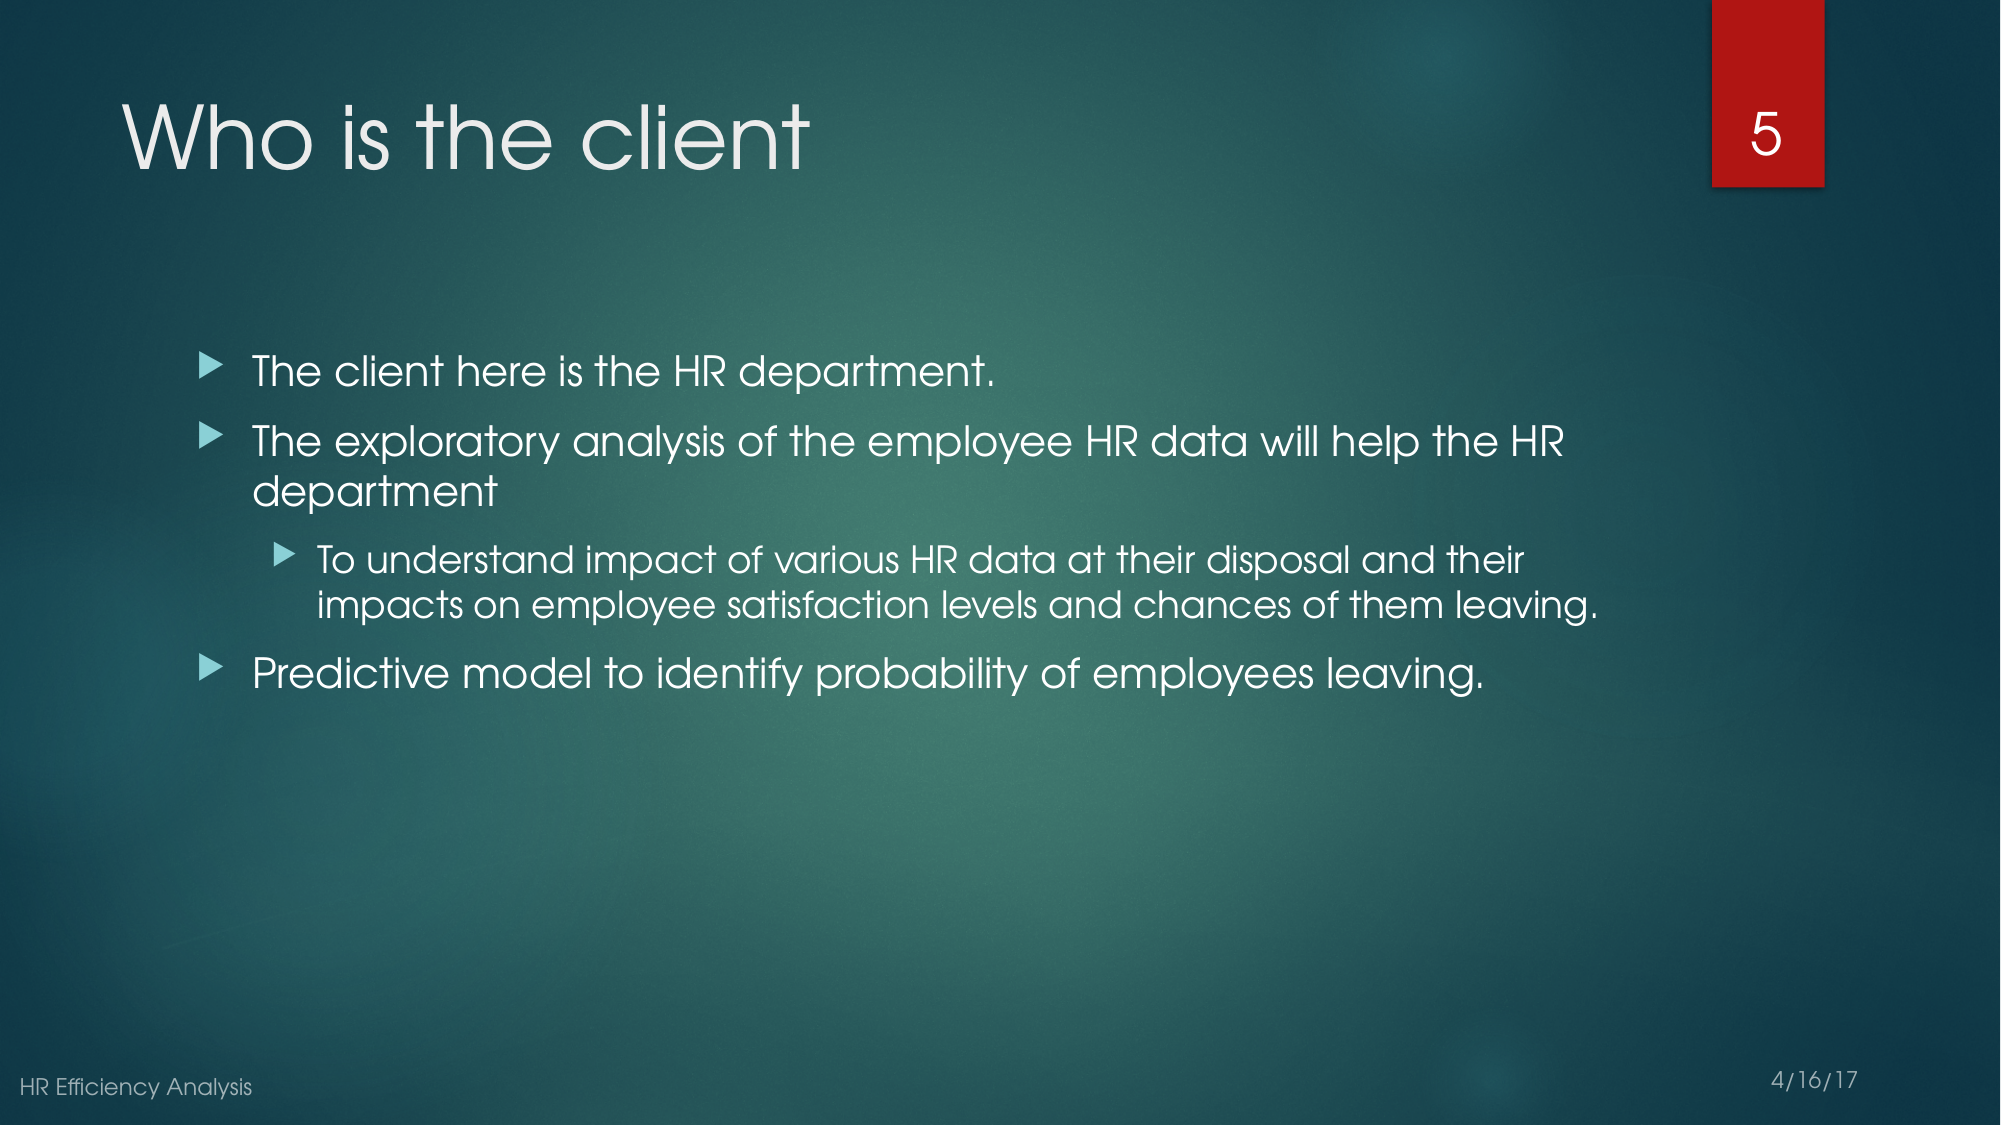

5
# Who is the client
The client here is the HR department.
The exploratory analysis of the employee HR data will help the HR department
To understand impact of various HR data at their disposal and their impacts on employee satisfaction levels and chances of them leaving.
Predictive model to identify probability of employees leaving.
HR Efficiency Analysis
4/16/17